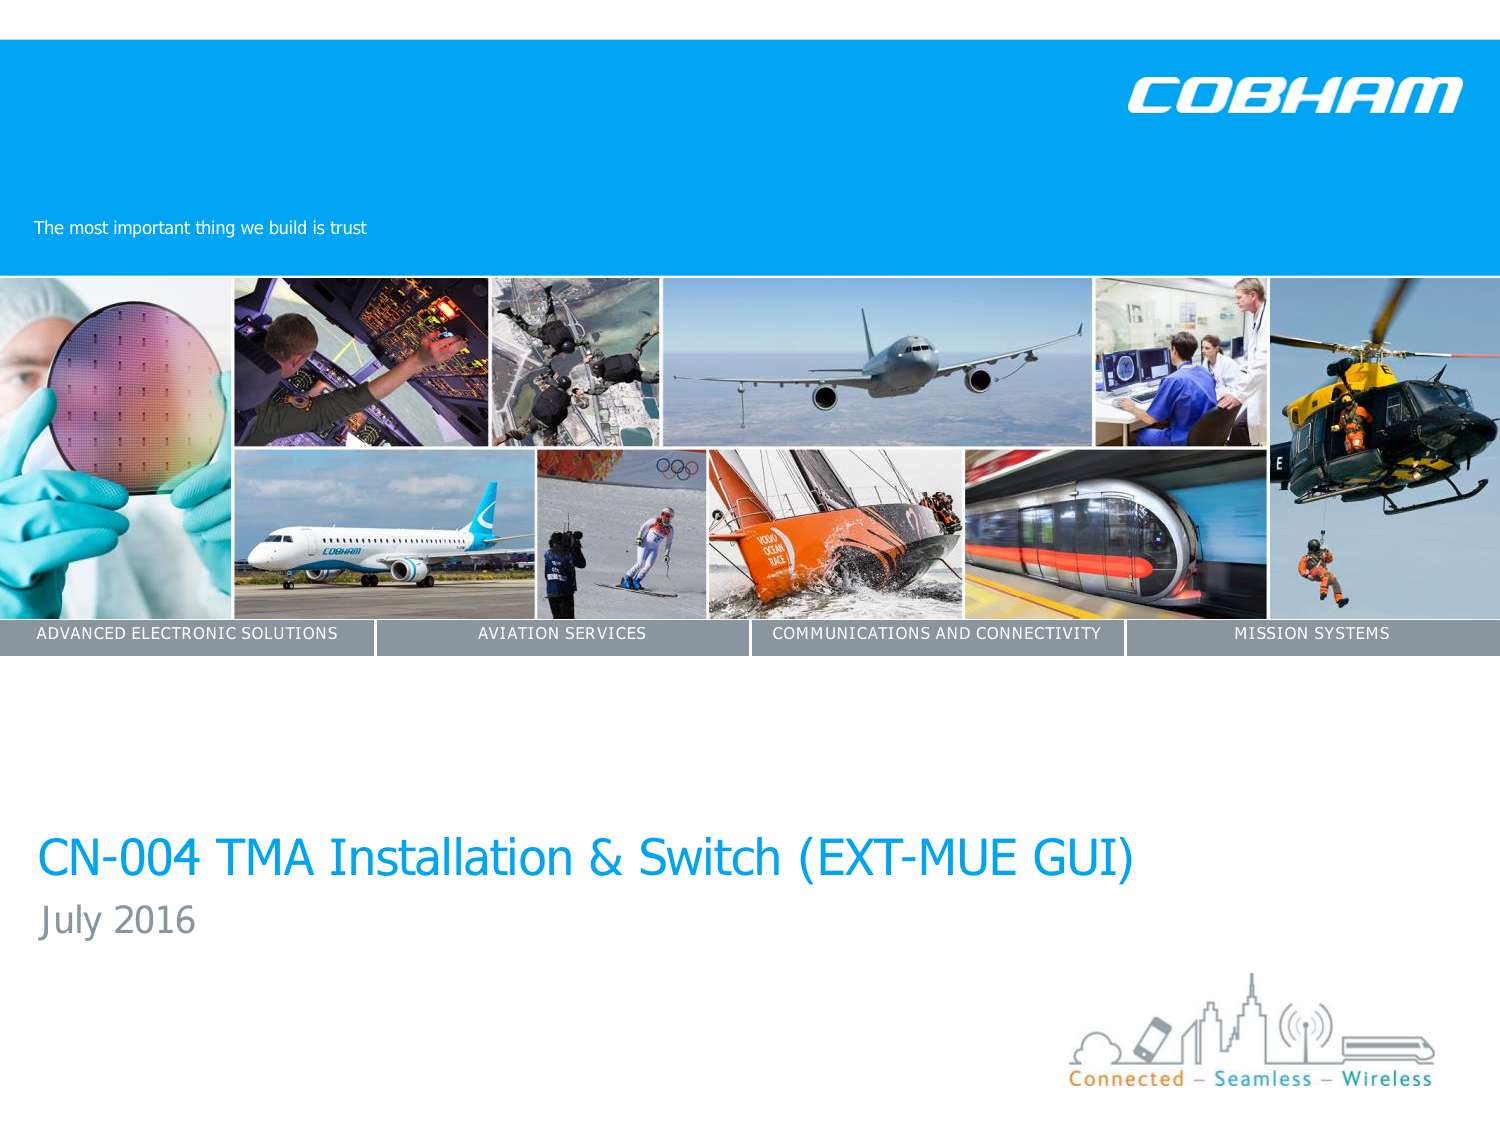

CN-004 TMA Installation & Switch (EXT-MUE GUI)
July 2016